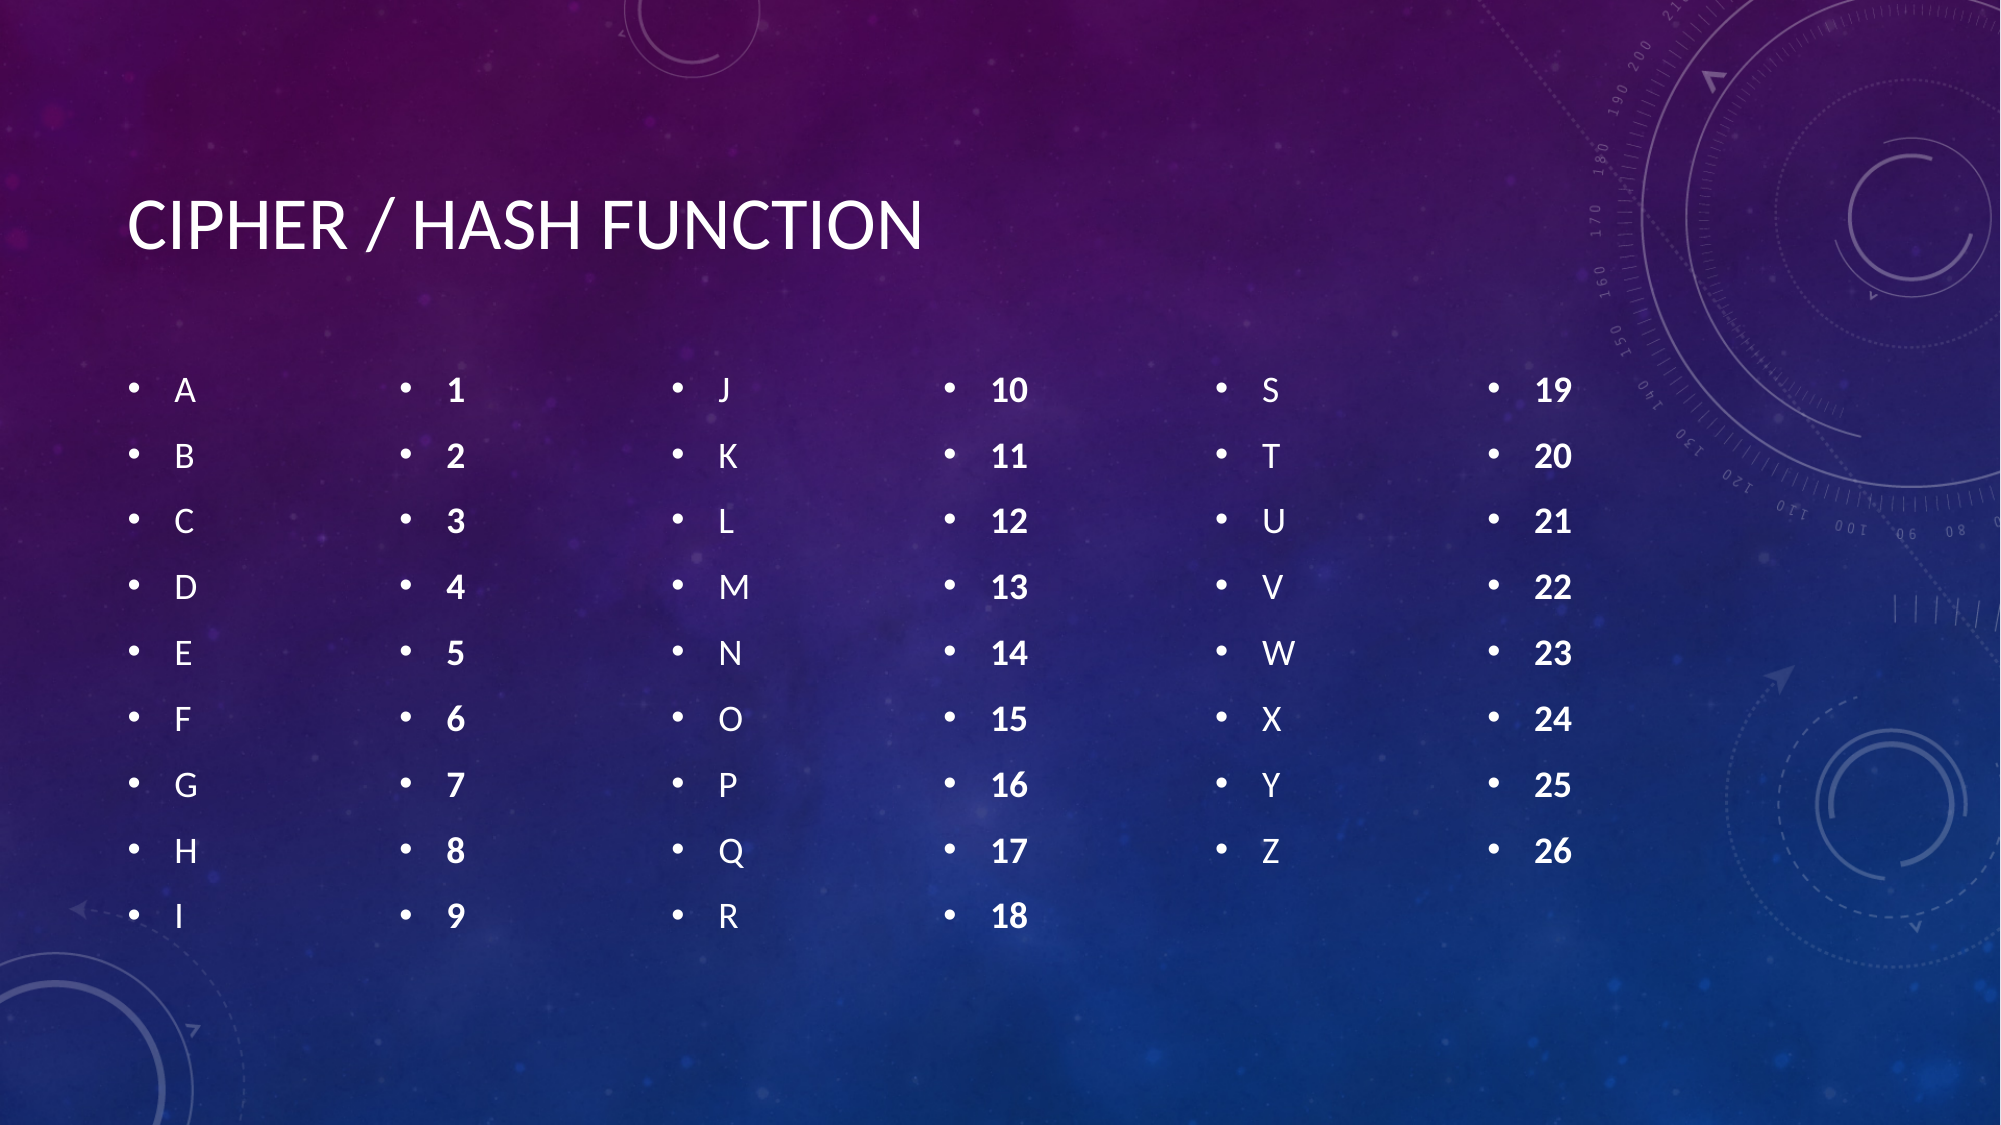

# Cipher / Hash Function
A
B
C
D
E
F
G
H
I
1
2
3
4
5
6
7
8
9
J
K
L
M
N
O
P
Q
R
10
11
12
13
14
15
16
17
18
S
T
U
V
W
X
Y
Z

19
20
21
22
23
24
25
26